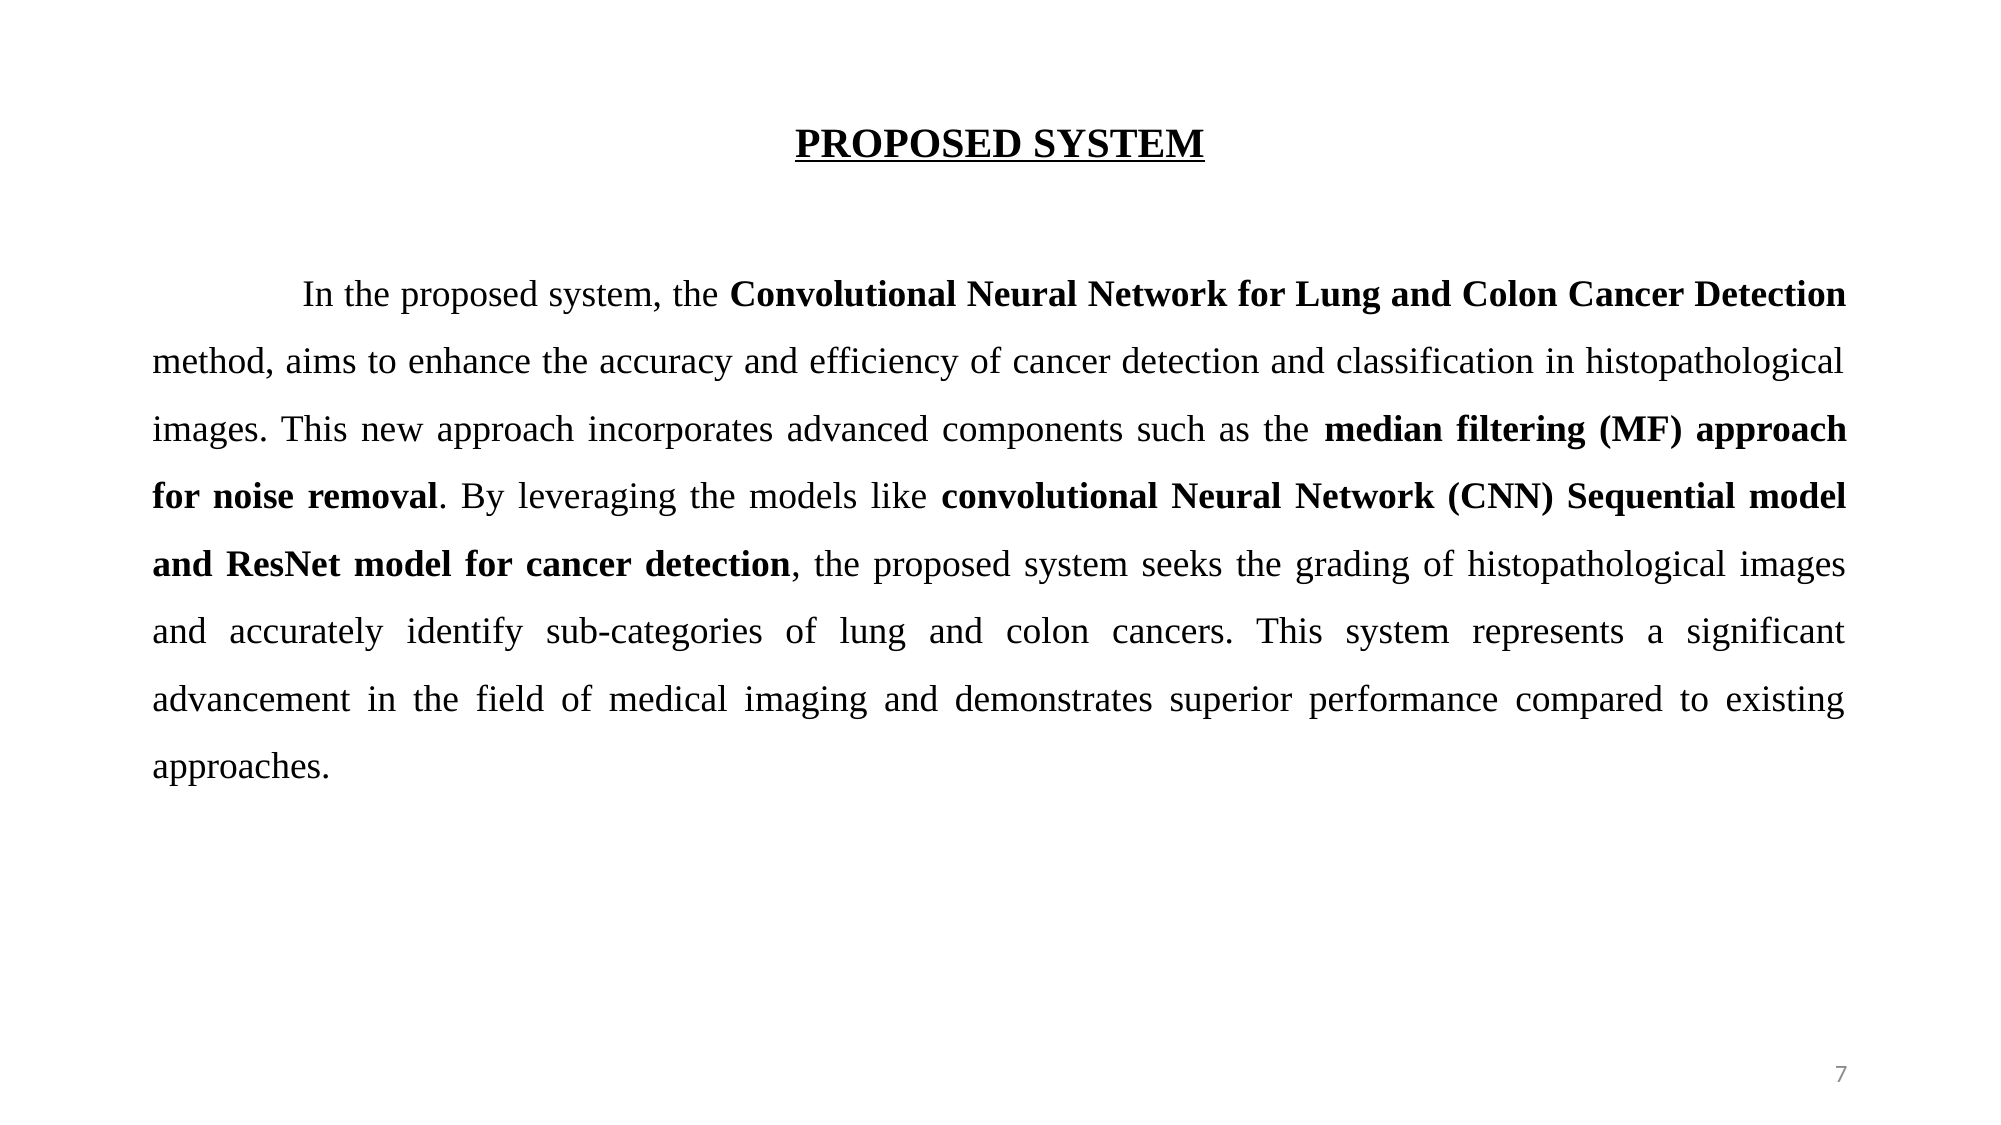

# PROPOSED SYSTEM
	In the proposed system, the Convolutional Neural Network for Lung and Colon Cancer Detection method, aims to enhance the accuracy and efficiency of cancer detection and classification in histopathological images. This new approach incorporates advanced components such as the median filtering (MF) approach for noise removal. By leveraging the models like convolutional Neural Network (CNN) Sequential model and ResNet model for cancer detection, the proposed system seeks the grading of histopathological images and accurately identify sub-categories of lung and colon cancers. This system represents a significant advancement in the field of medical imaging and demonstrates superior performance compared to existing approaches.
7